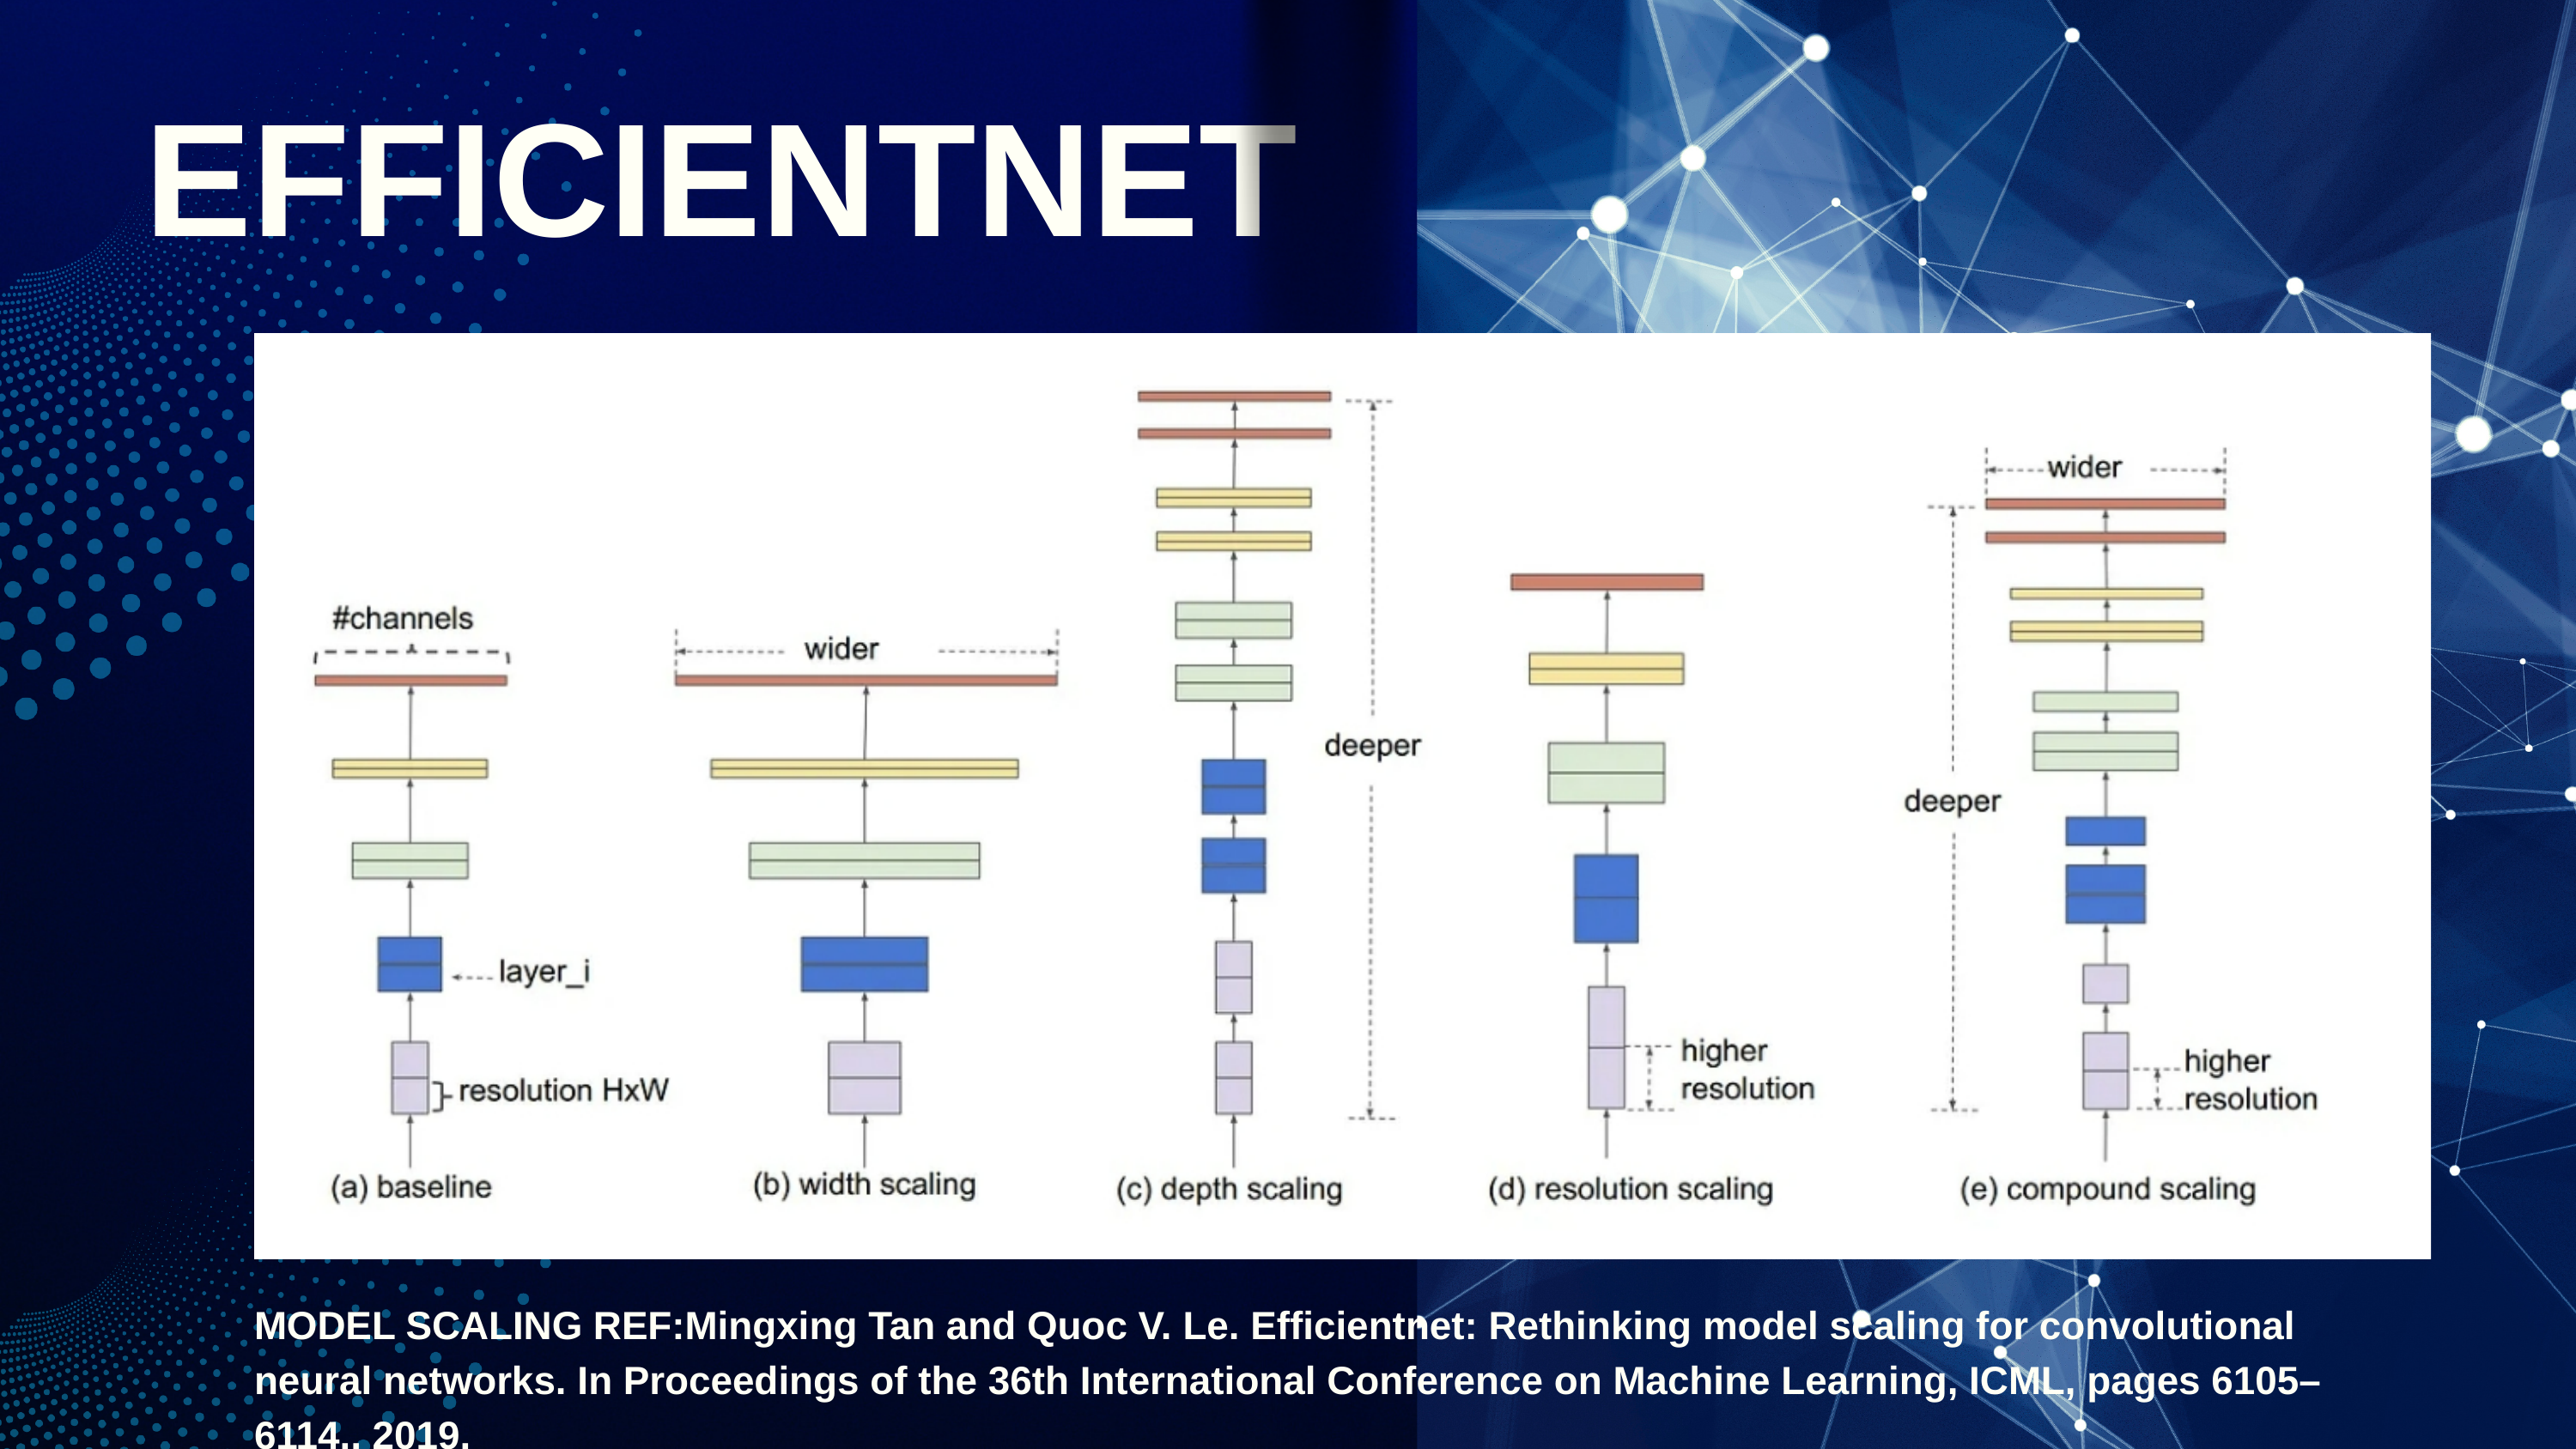

EFFICIENTNET

MODEL SCALING REF:Mingxing Tan and Quoc V. Le. Efficientnet: Rethinking model scaling for convolutional neural networks. In Proceedings of the 36th International Conference on Machine Learning, ICML, pages 6105–6114., 2019.